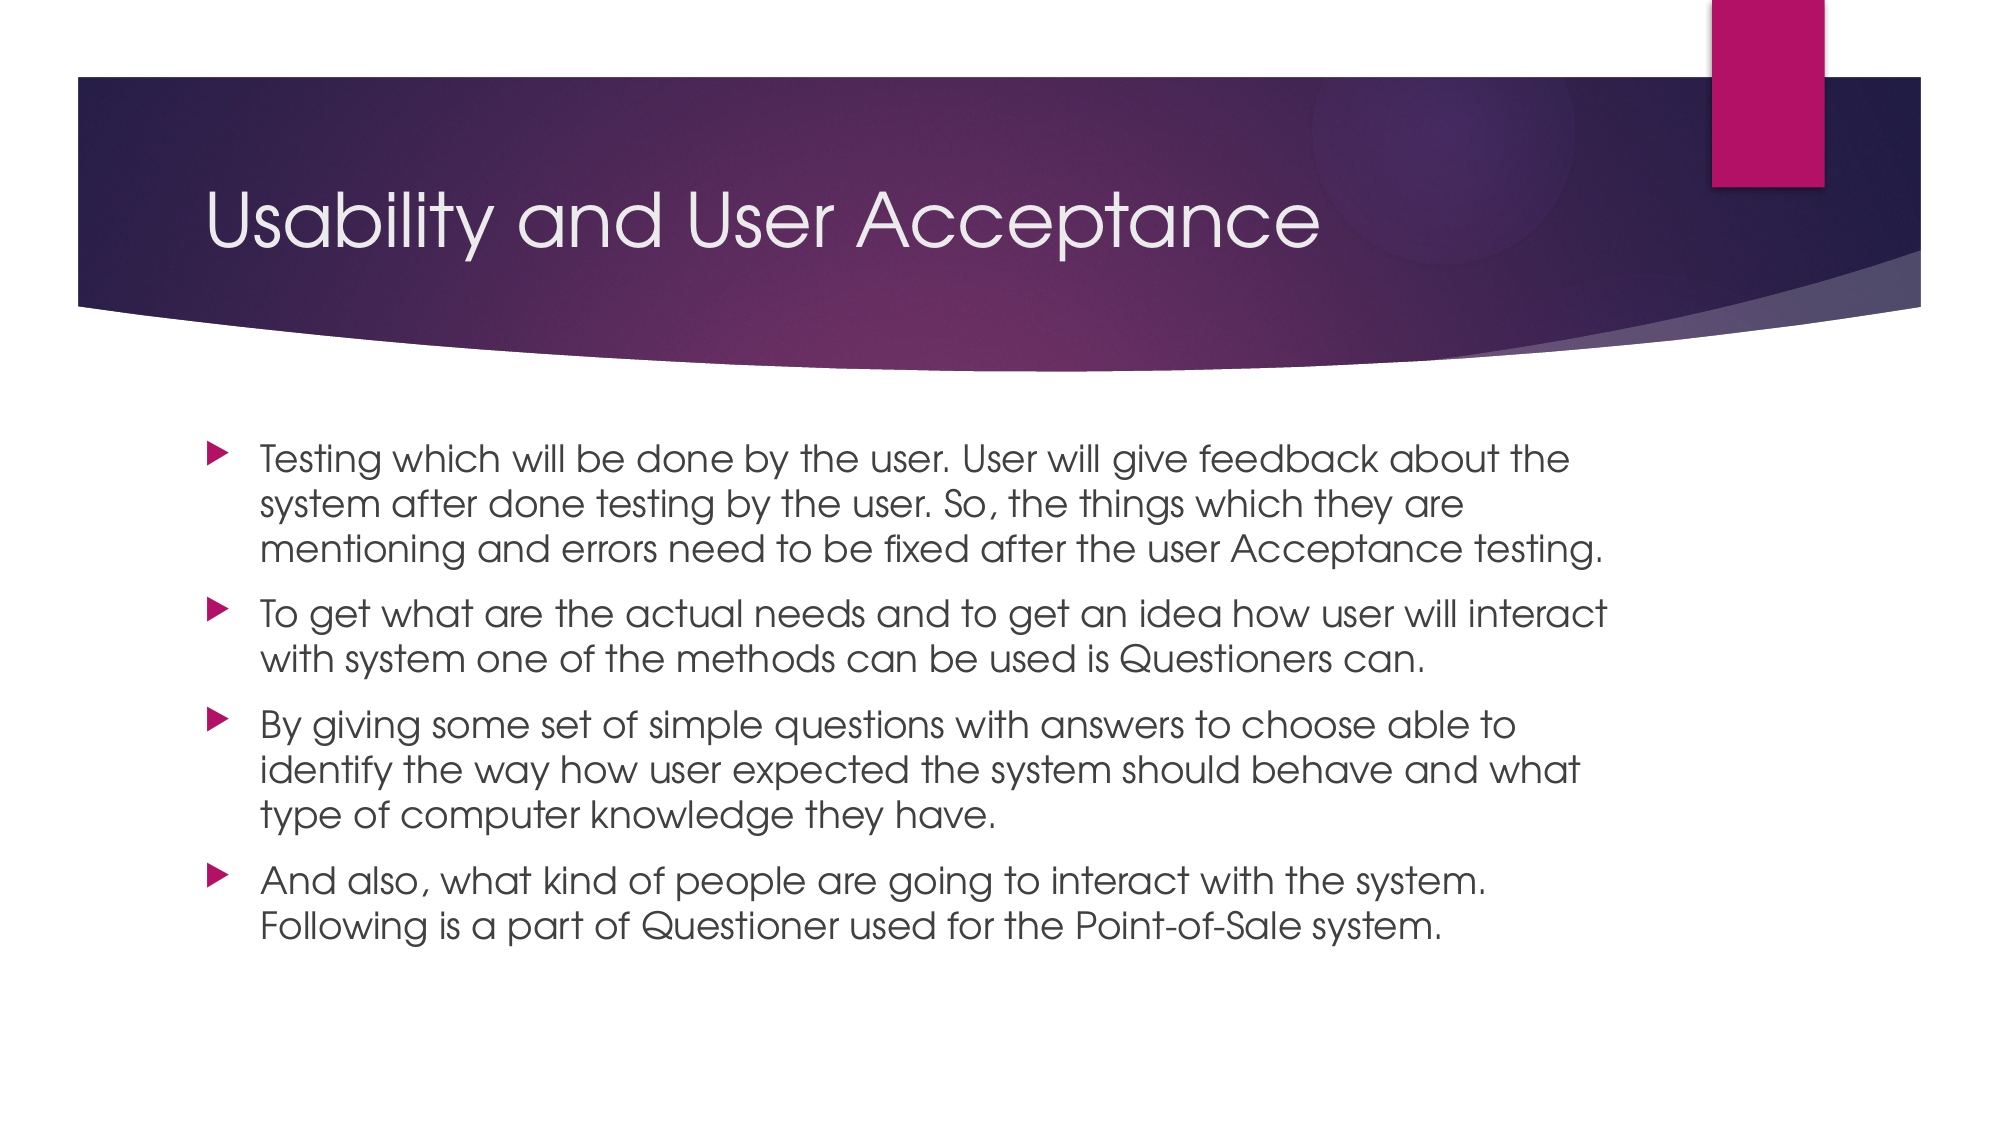

# Usability and User Acceptance
Testing which will be done by the user. User will give feedback about the system after done testing by the user. So, the things which they are mentioning and errors need to be fixed after the user Acceptance testing.
To get what are the actual needs and to get an idea how user will interact with system one of the methods can be used is Questioners can.
By giving some set of simple questions with answers to choose able to identify the way how user expected the system should behave and what type of computer knowledge they have.
And also, what kind of people are going to interact with the system. Following is a part of Questioner used for the Point-of-Sale system.